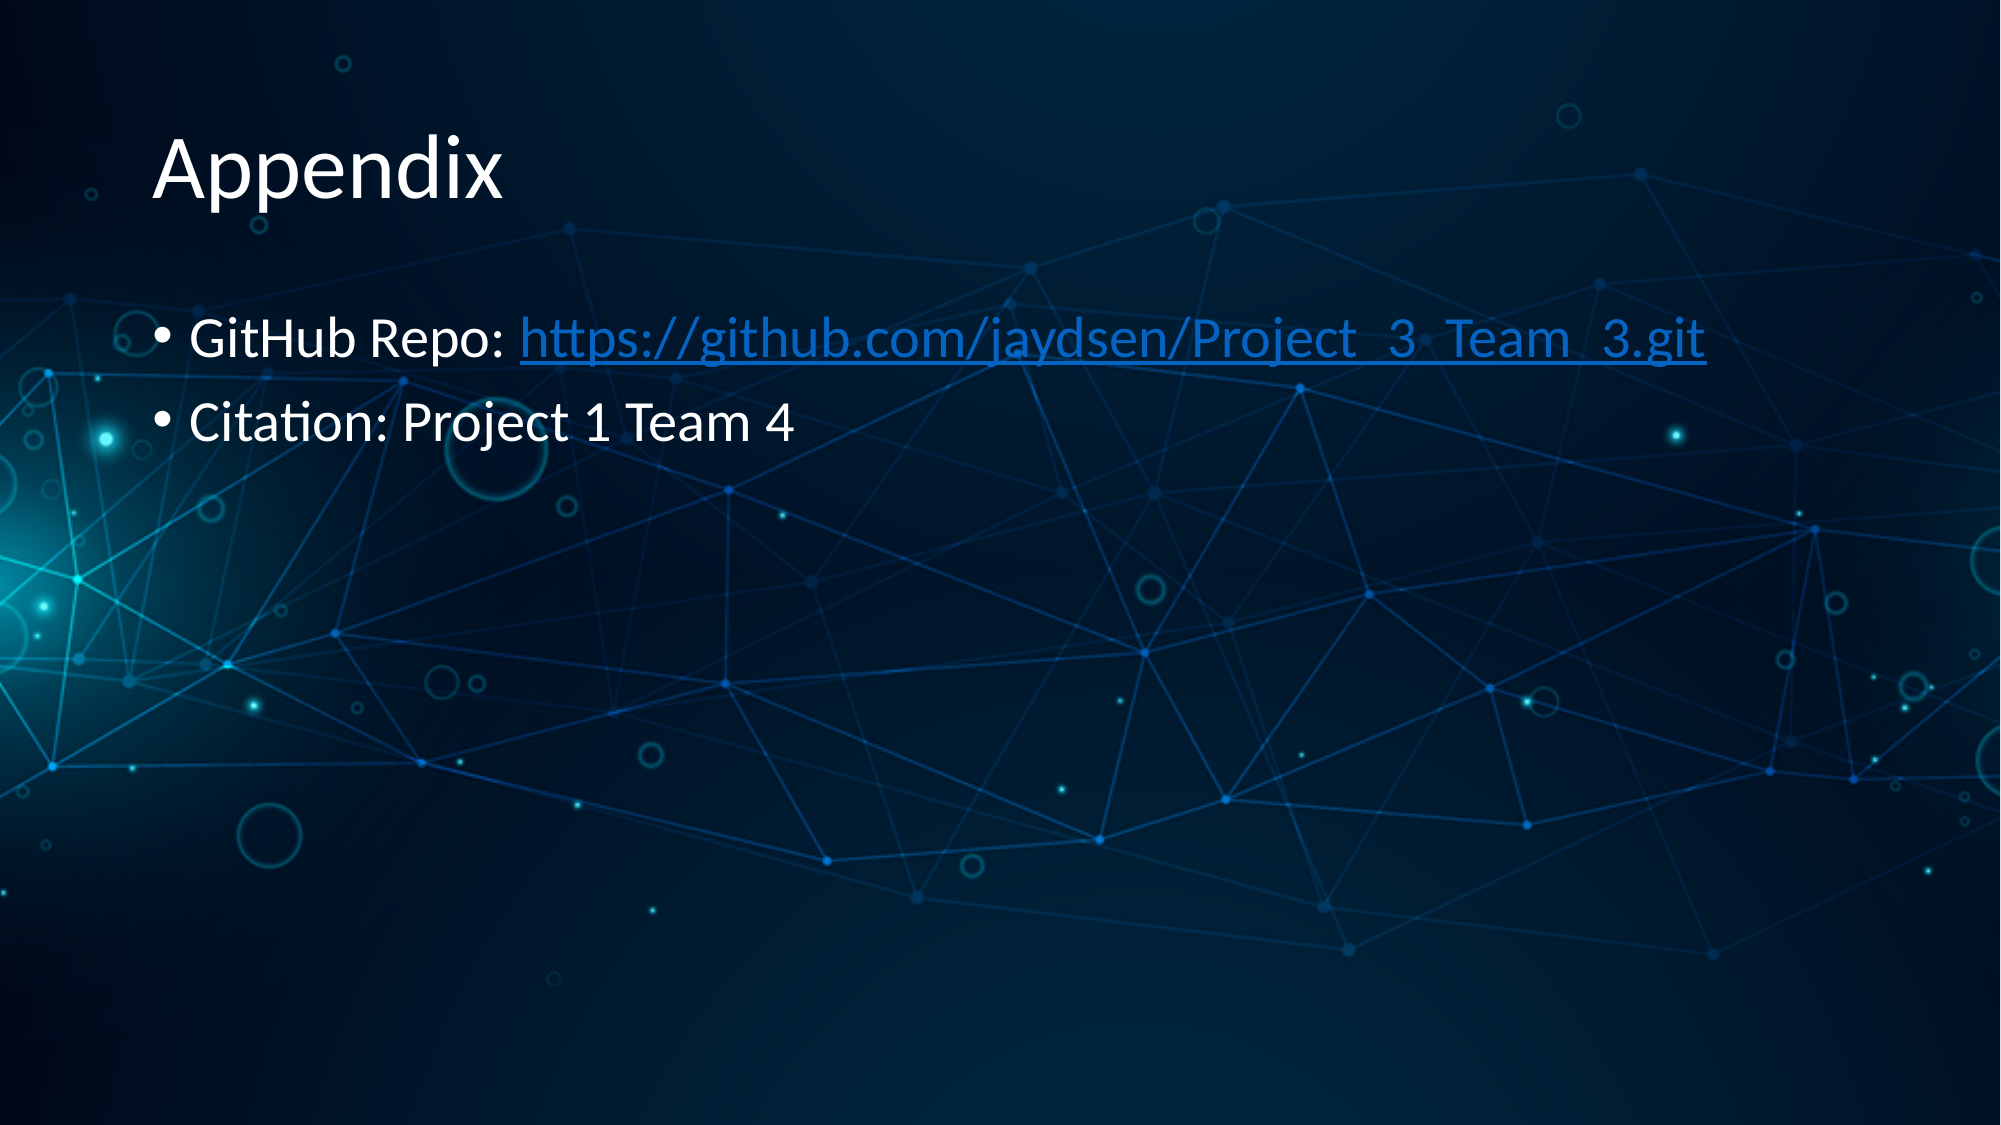

# Appendix
GitHub Repo: https://github.com/jaydsen/Project_3_Team_3.git
Citation: Project 1 Team 4